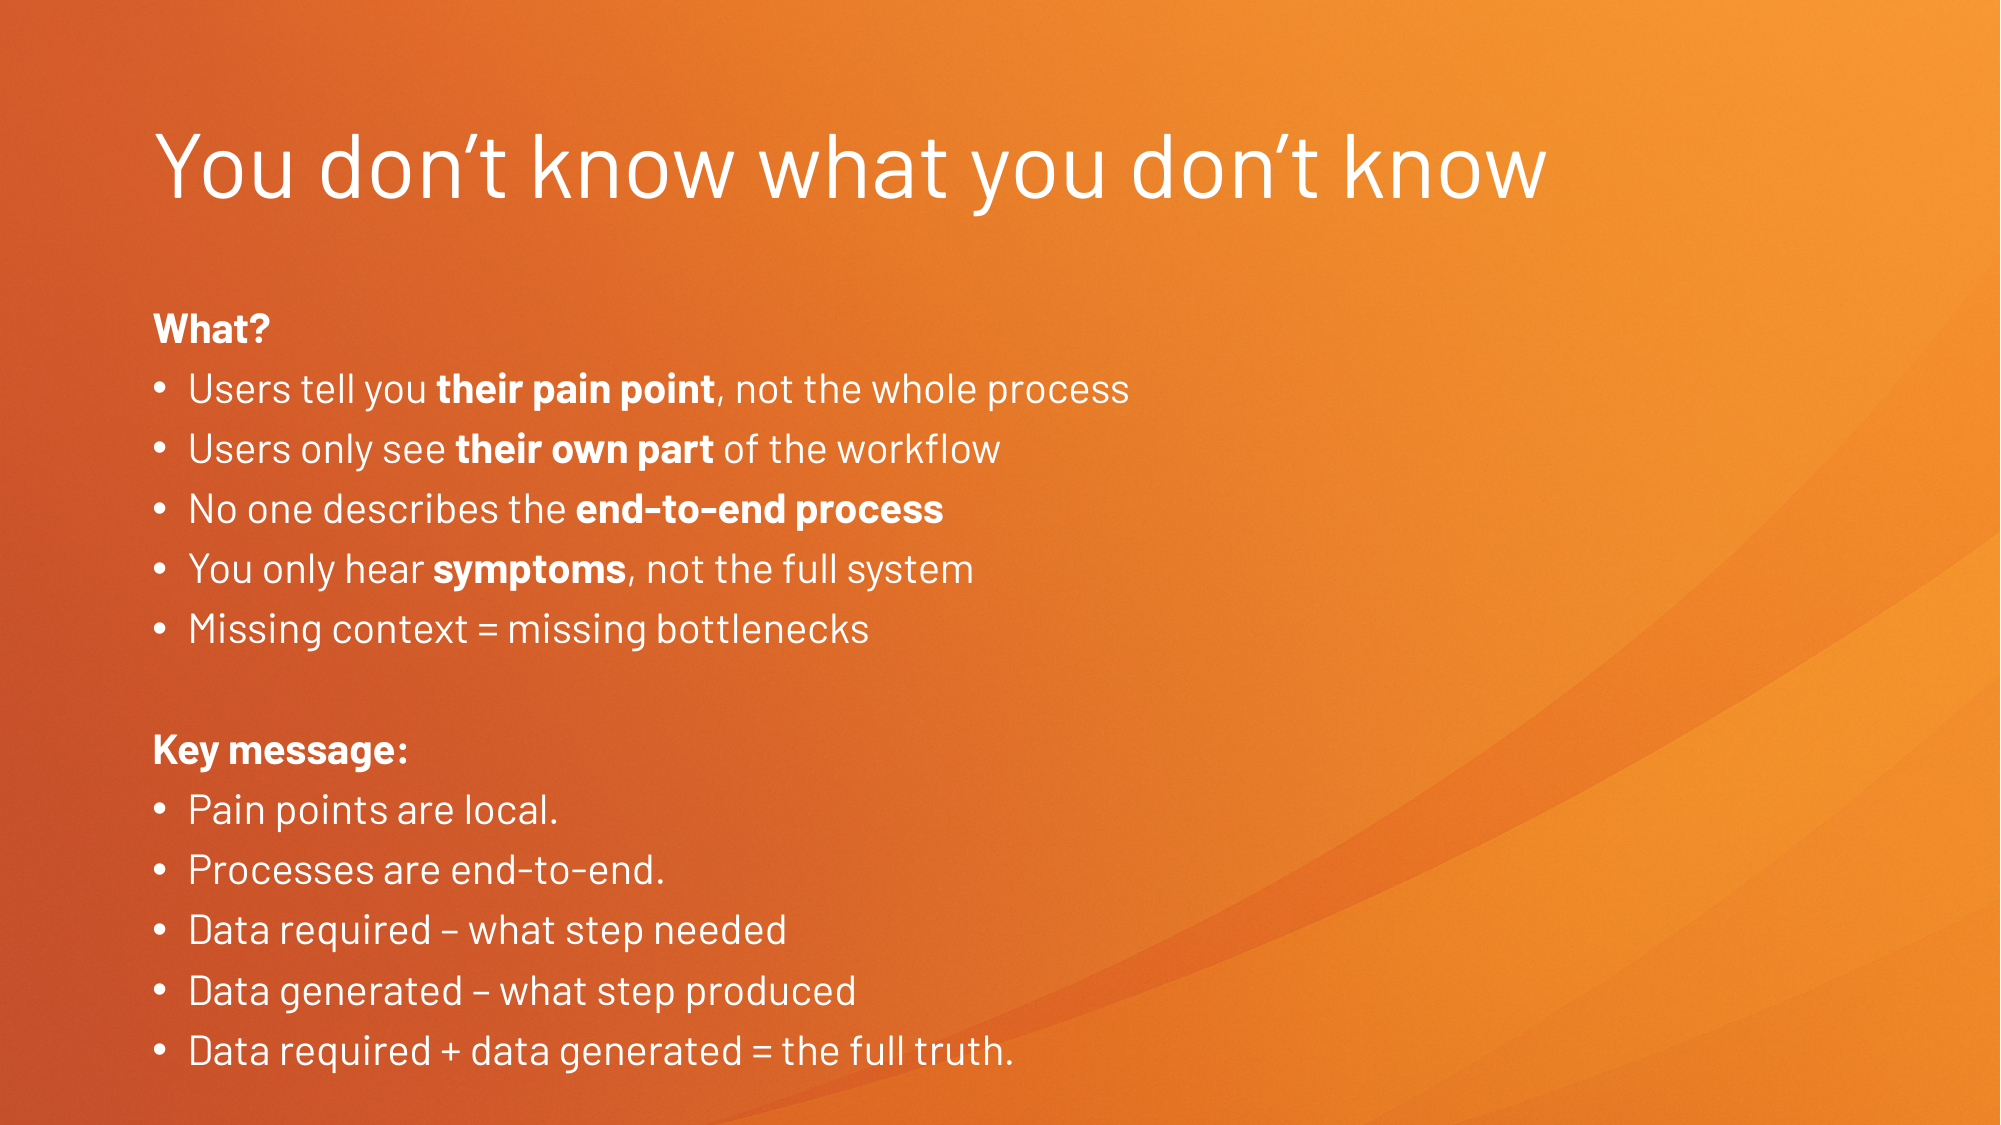

# You don’t know what you don’t know
What?
Users tell you their pain point, not the whole process
Users only see their own part of the workflow
No one describes the end‑to‑end process
You only hear symptoms, not the full system
Missing context = missing bottlenecks

Key message:
Pain points are local.
Processes are end‑to‑end.
Data required – what step needed
Data generated – what step produced
Data required + data generated = the full truth.